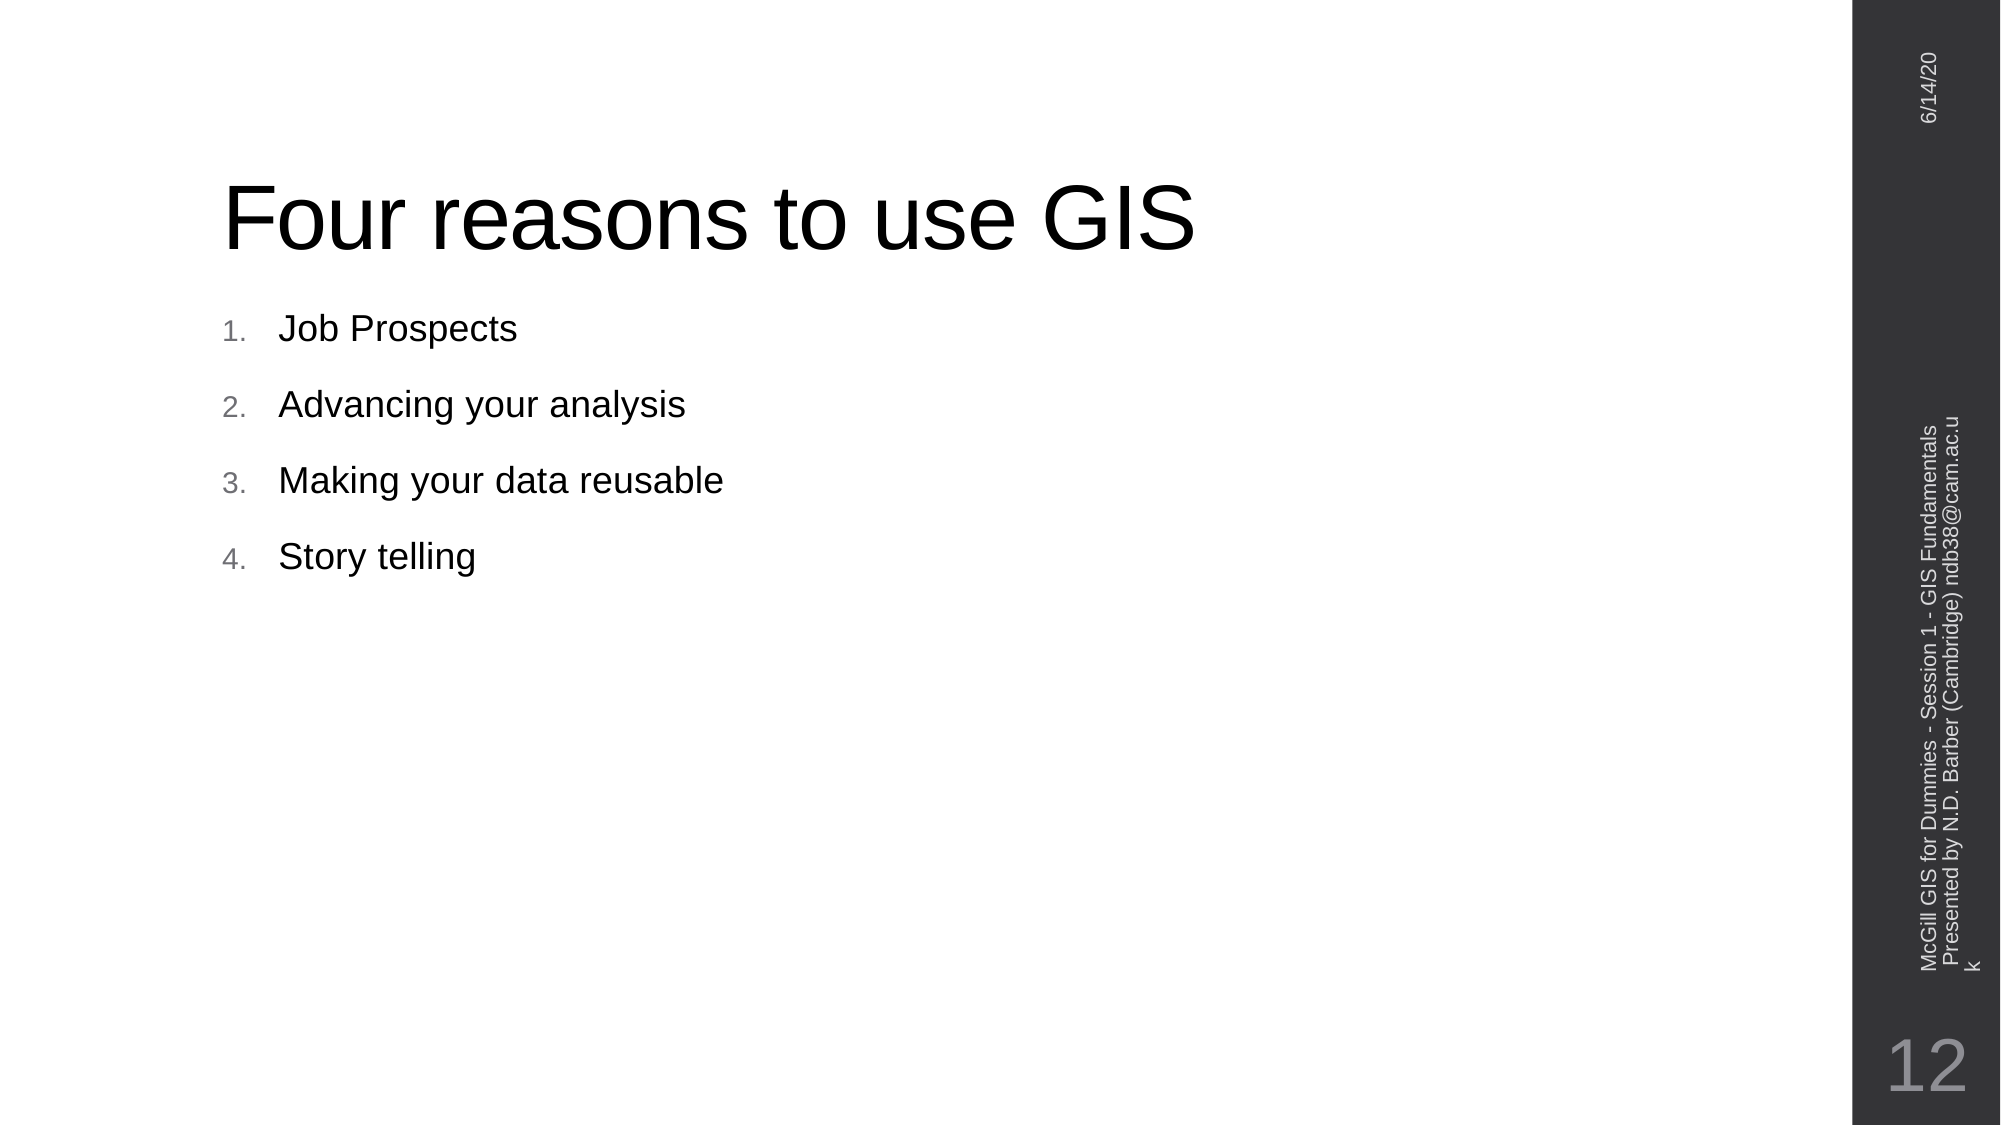

# Four reasons to use GIS
6/14/20
Job Prospects
Advancing your analysis
Making your data reusable
Story telling
McGill GIS for Dummies - Session 1 - GIS Fundamentals  Presented by N.D. Barber (Cambridge) ndb38@cam.ac.uk
12